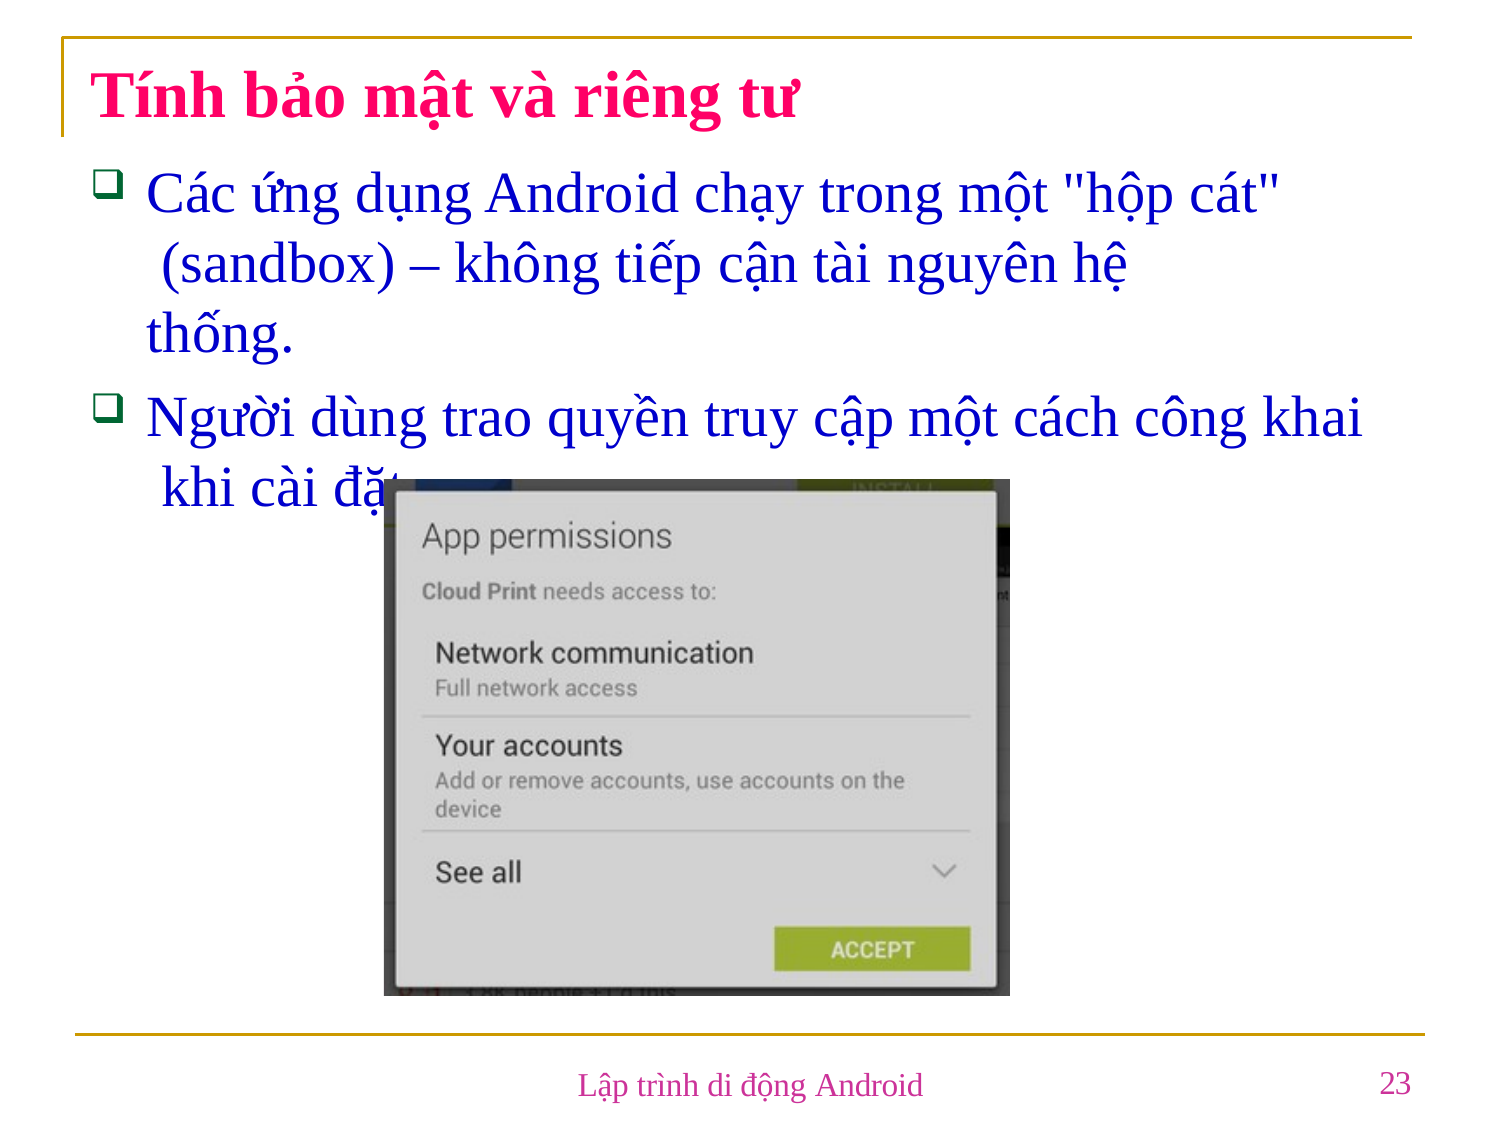

# Tính bảo mật và riêng tư
Các ứng dụng Android chạy trong một "hộp cát"  (sandbox) – không tiếp cận tài nguyên hệ thống.
Người dùng trao quyền truy cập một cách công khai  khi cài đặt.

23
Lập trình di động Android